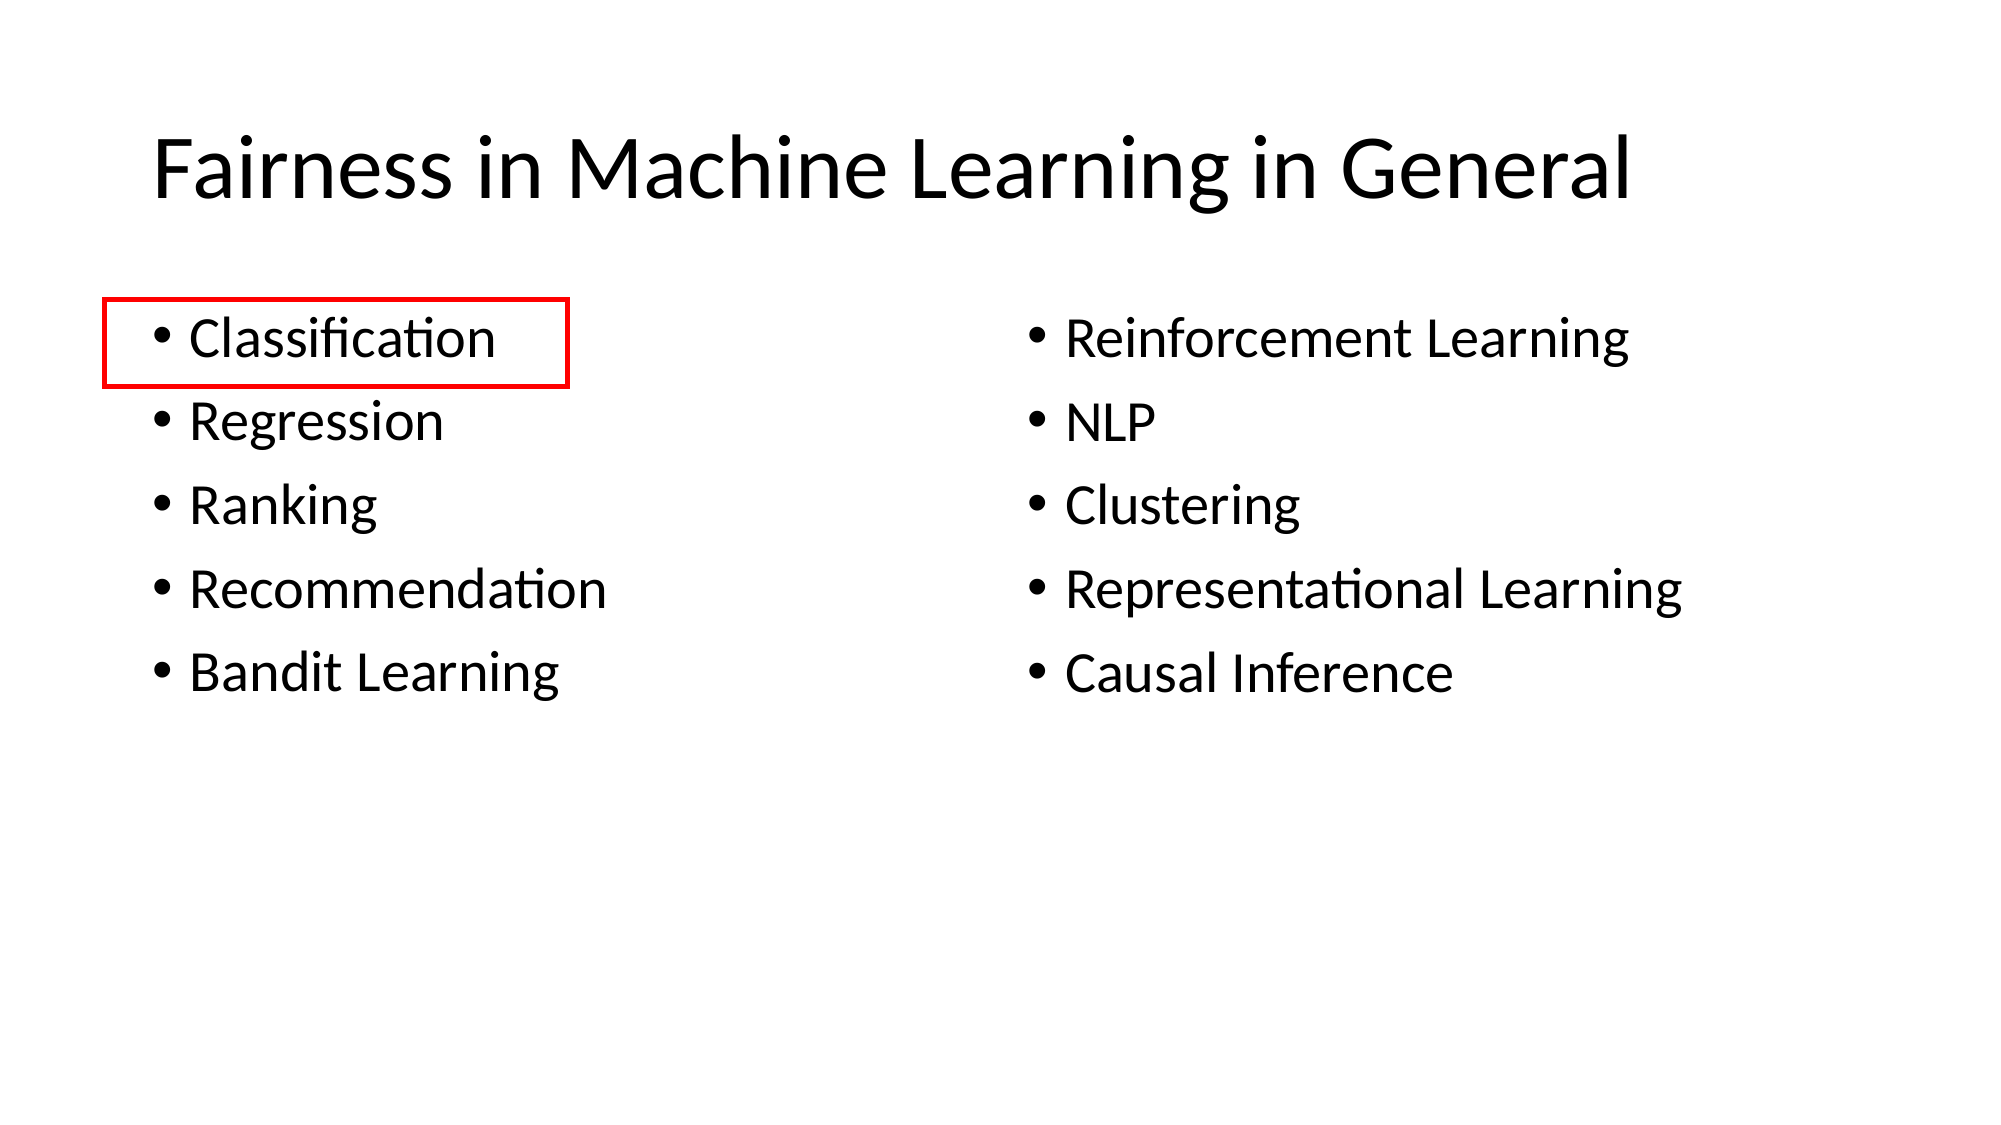

# Fairness in Machine Learning in General
Classification
Regression
Ranking
Recommendation
Bandit Learning
Reinforcement Learning
NLP
Clustering
Representational Learning
Causal Inference